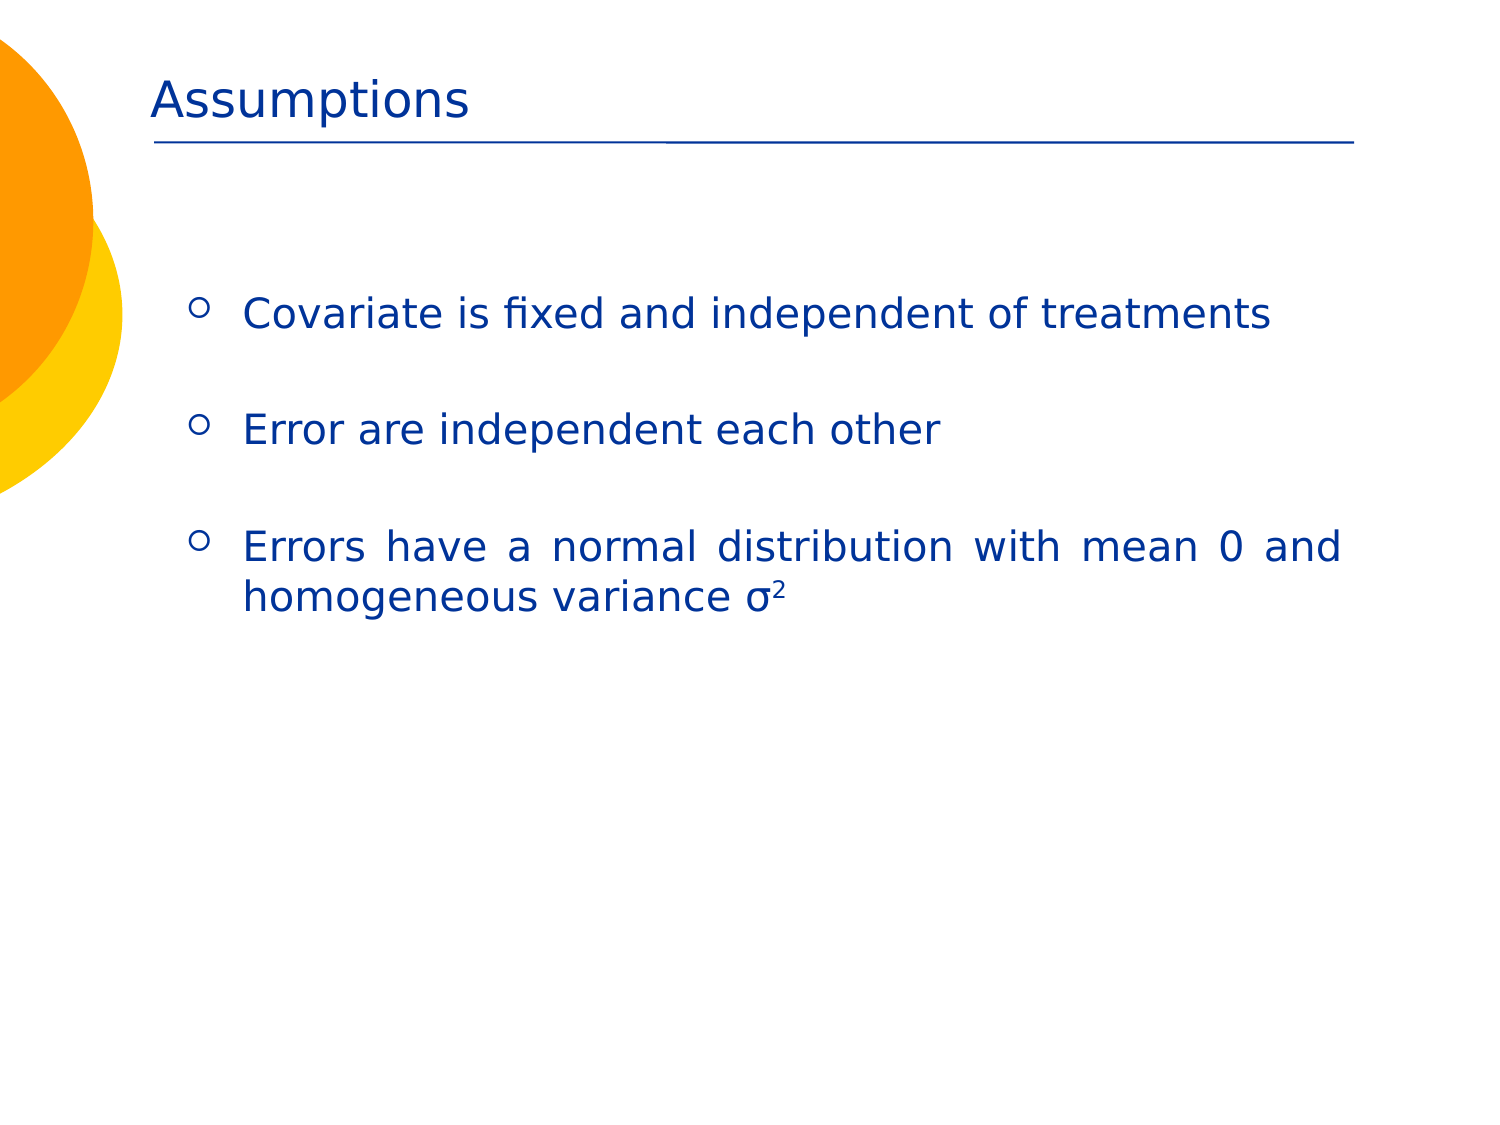

# Assumptions
Covariate is fixed and independent of treatments

Error are independent each other

Errors have a normal distribution with mean 0 and homogeneous variance σ2